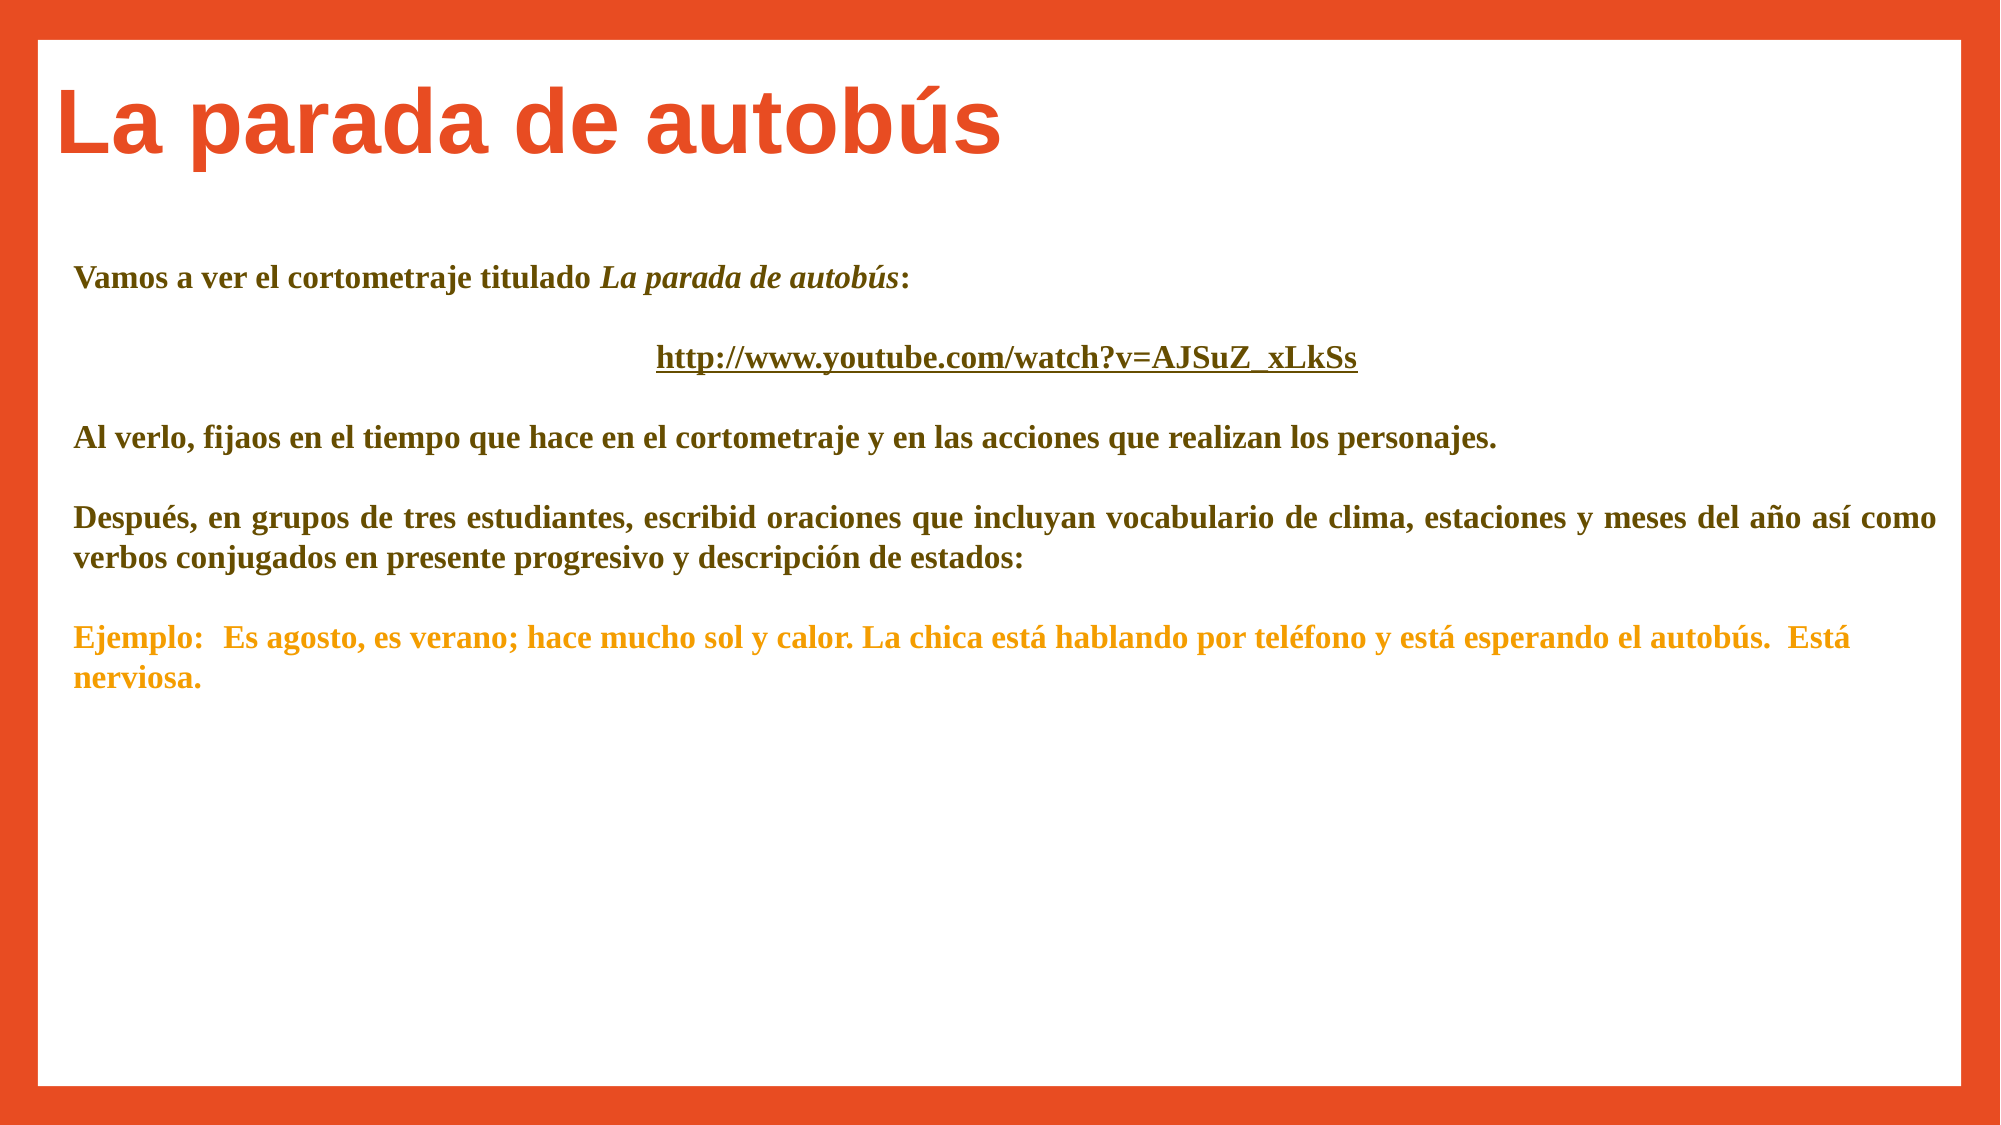

# La parada de autobús

Vamos a ver el cortometraje titulado La parada de autobús:

http://www.youtube.com/watch?v=AJSuZ_xLkSs

Al verlo, fijaos en el tiempo que hace en el cortometraje y en las acciones que realizan los personajes.

Después, en grupos de tres estudiantes, escribid oraciones que incluyan vocabulario de clima, estaciones y meses del año así como verbos conjugados en presente progresivo y descripción de estados:

Ejemplo:	Es agosto, es verano; hace mucho sol y calor. La chica está hablando por teléfono y está esperando el autobús.  Está nerviosa.